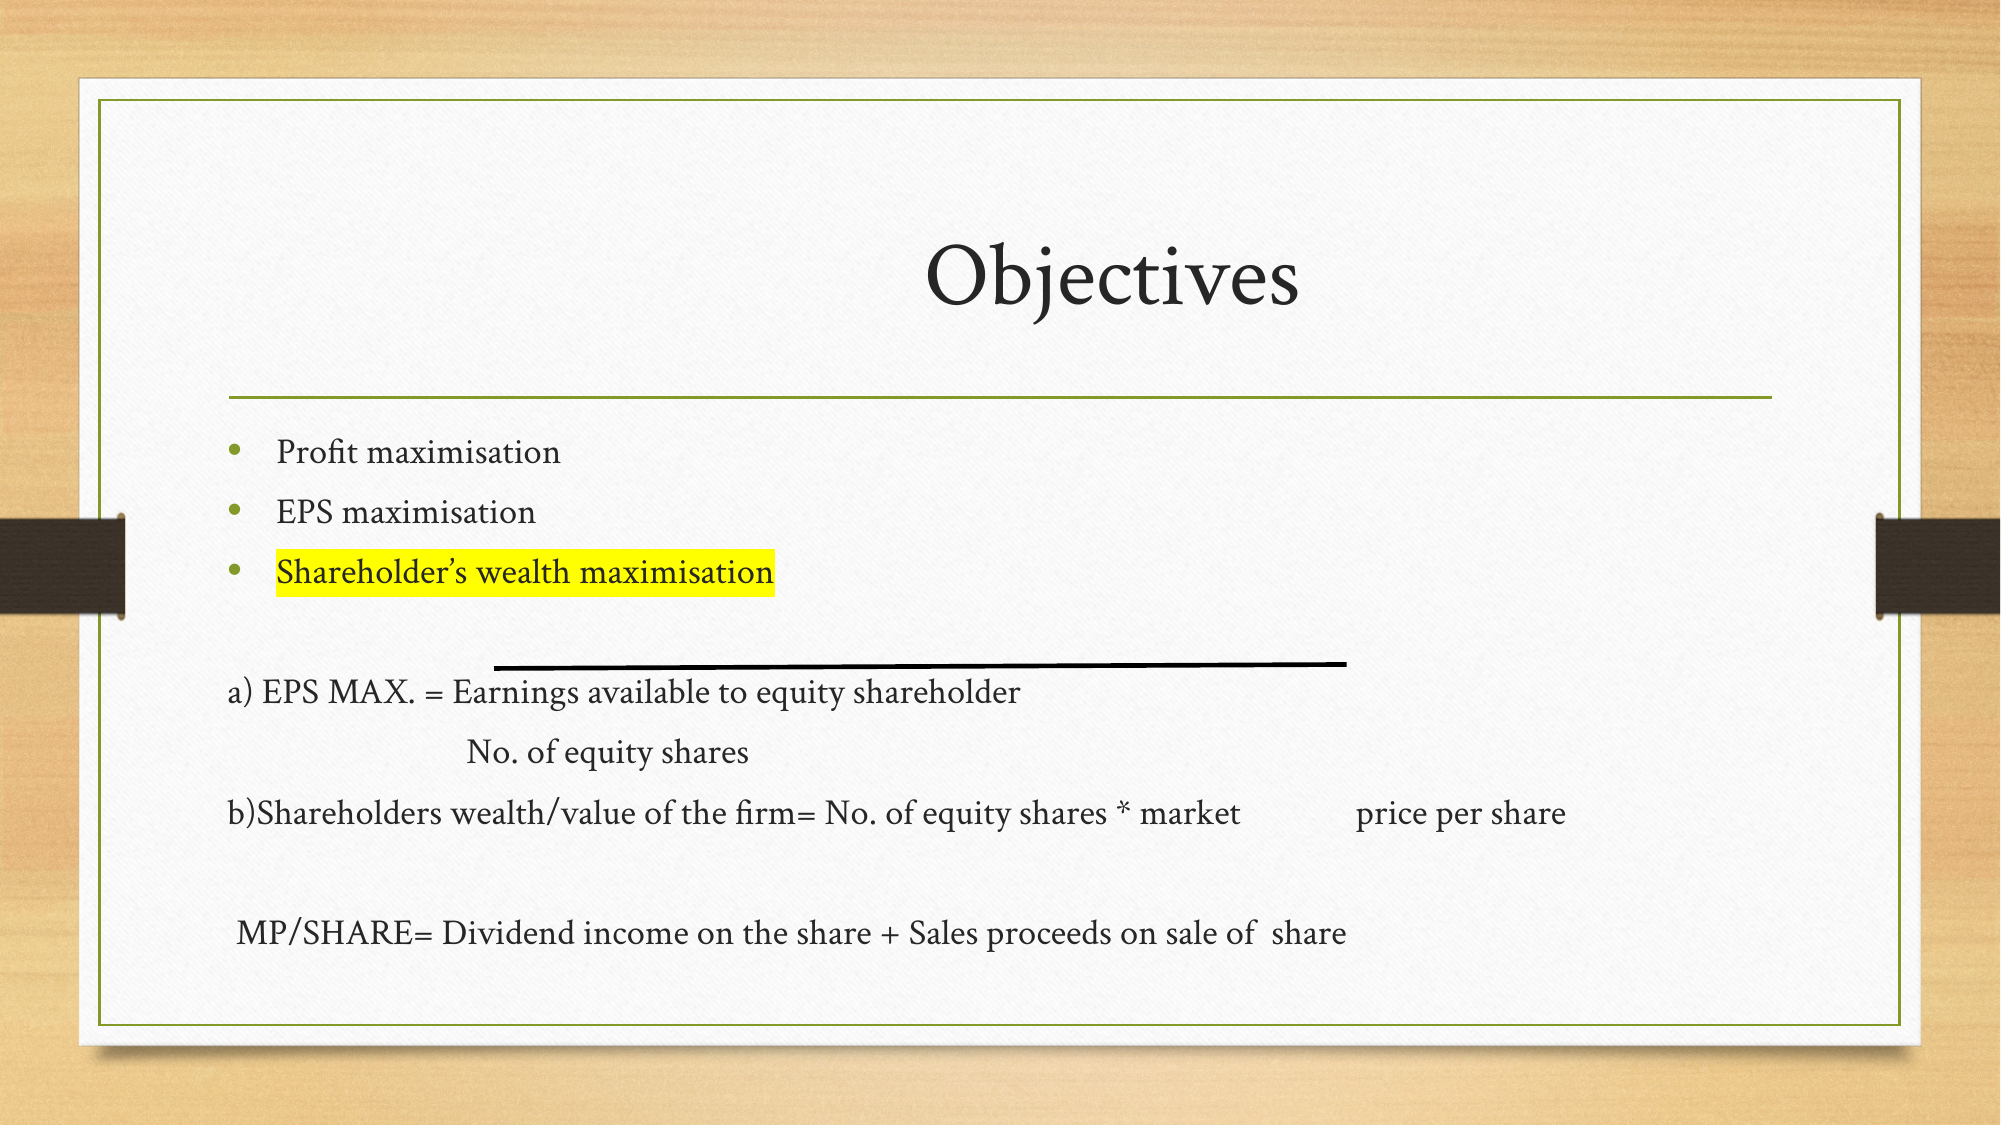

# Objectives
Profit maximisation
EPS maximisation
Shareholder’s wealth maximisation

a) EPS MAX. = Earnings available to equity shareholder
                             No. of equity shares
b)Shareholders wealth/value of the firm= No. of equity shares * market              price per share

 MP/SHARE= Dividend income on the share + Sales proceeds on sale of  share